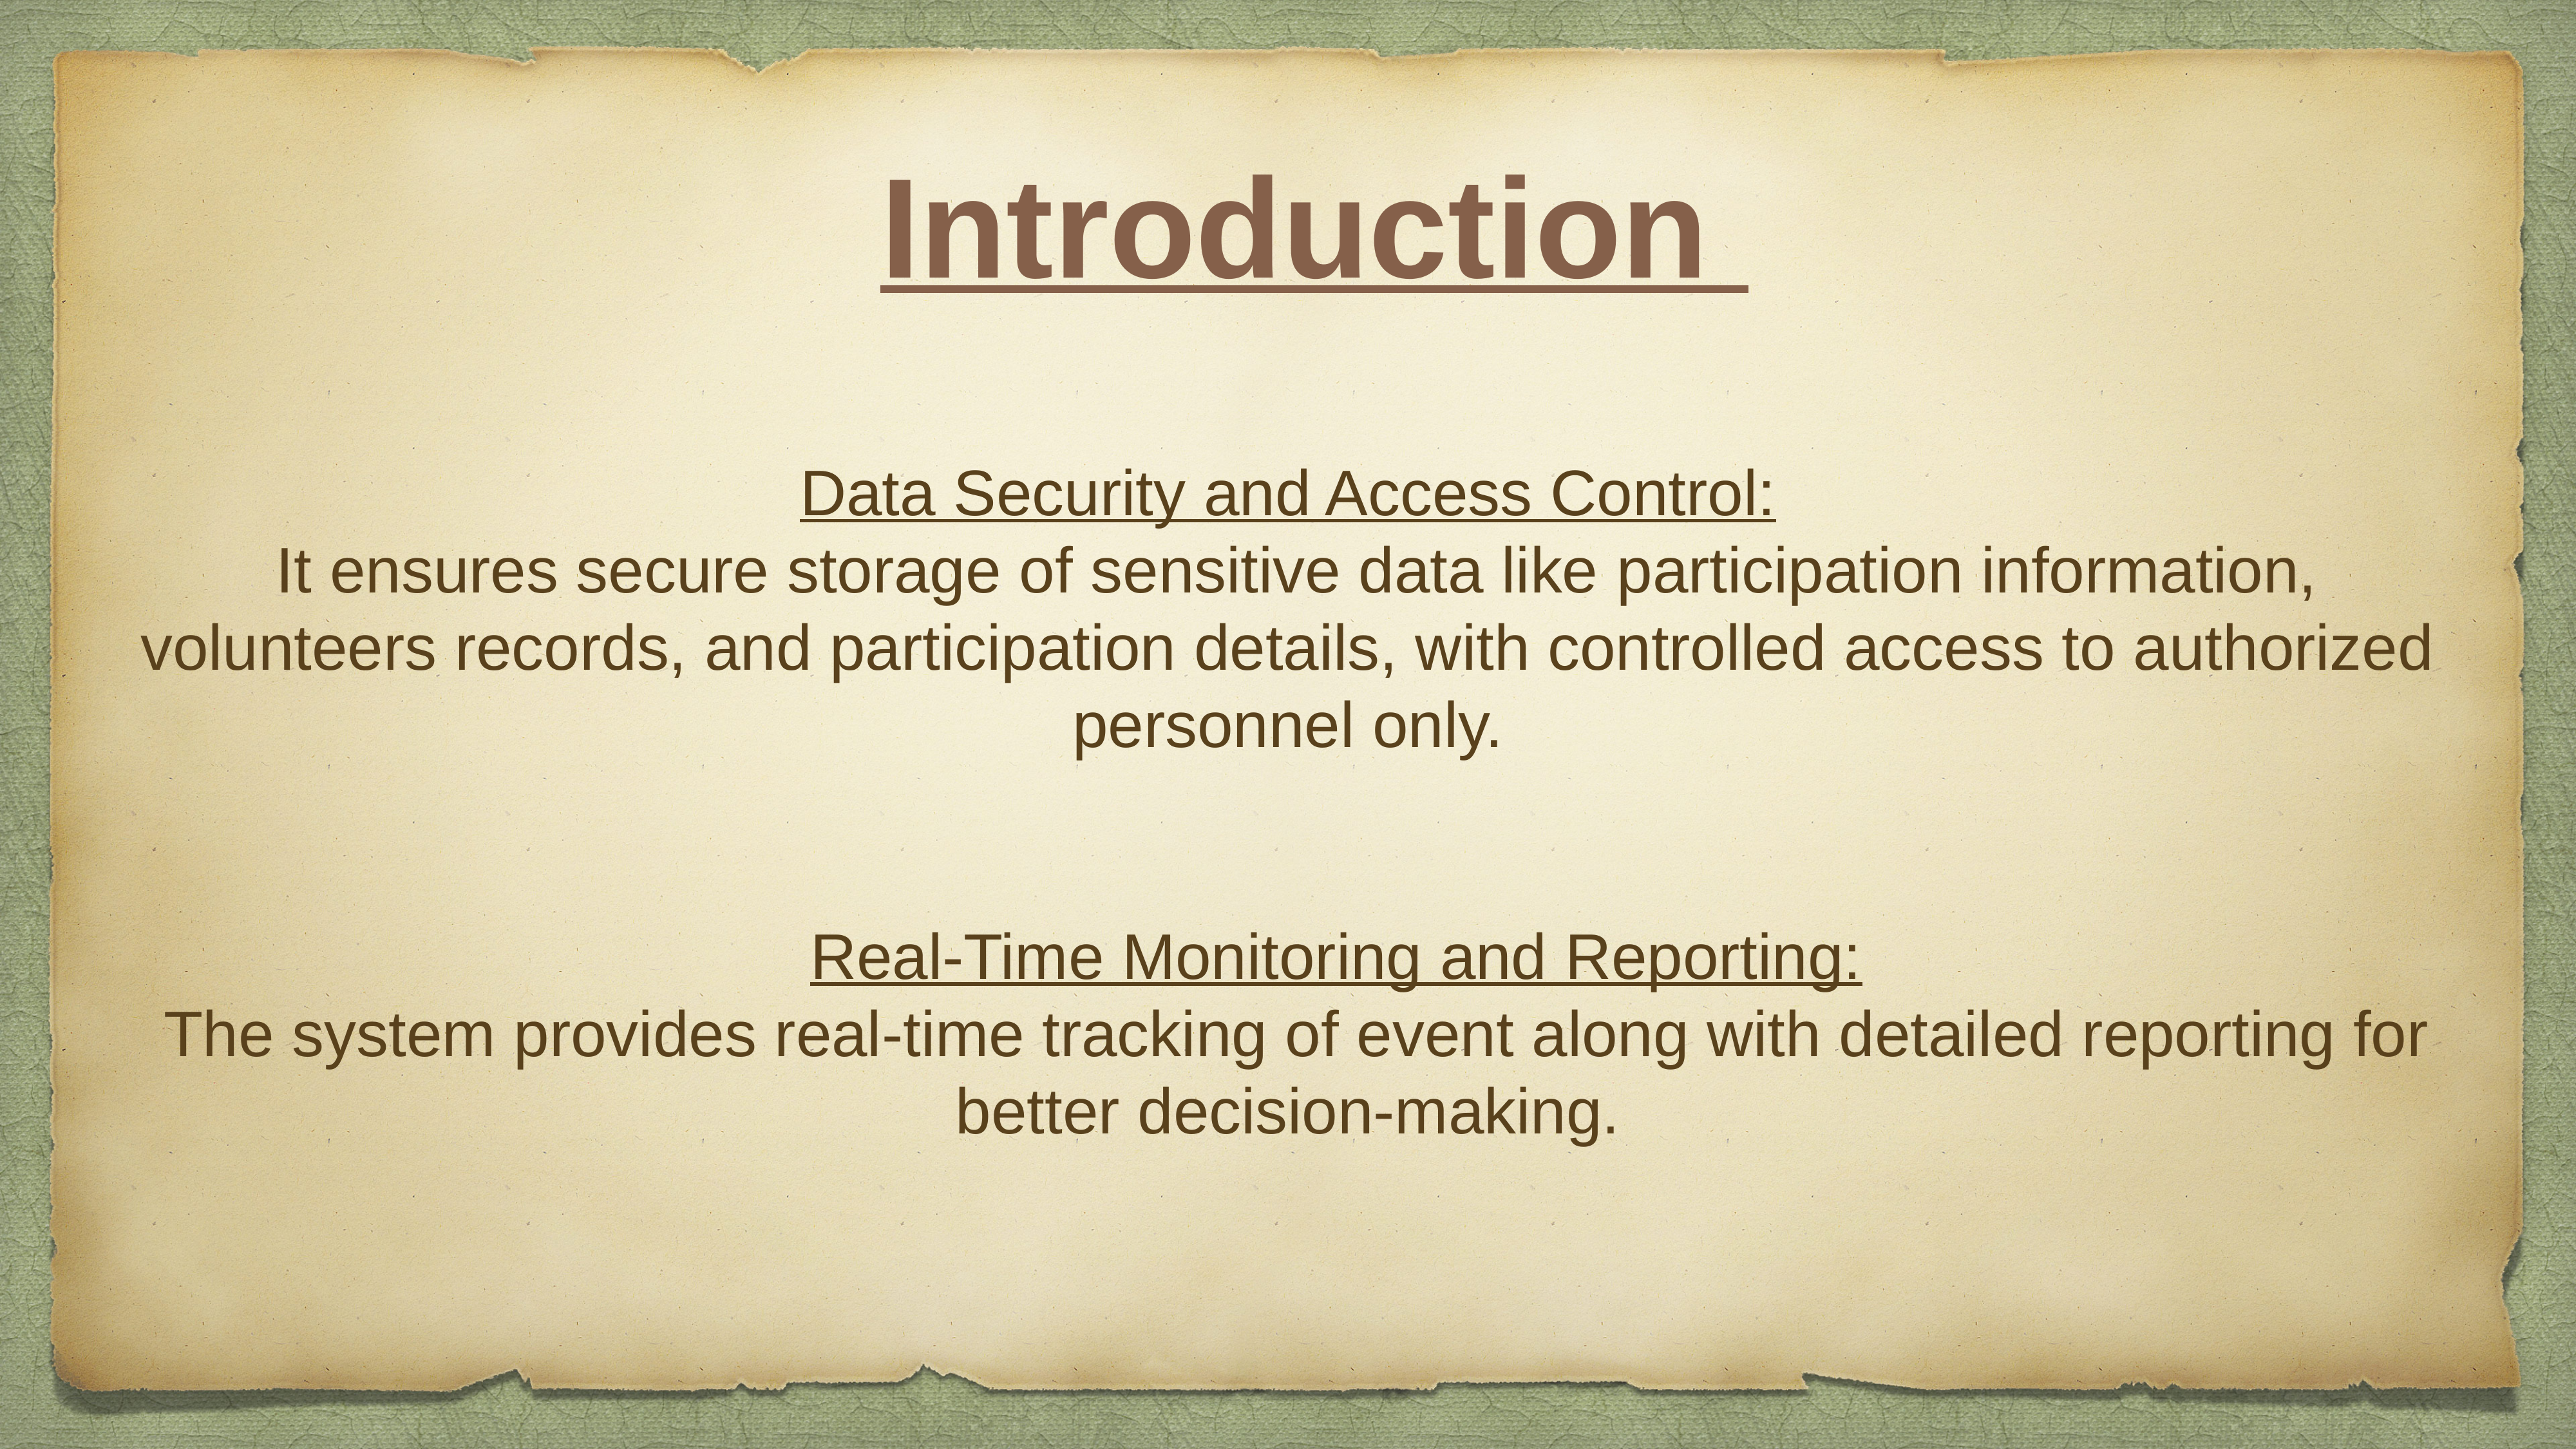

Introduction
Data Security and Access Control:
 It ensures secure storage of sensitive data like participation information, volunteers records, and participation details, with controlled access to authorized personnel only.

	Real-Time Monitoring and Reporting:
 The system provides real-time tracking of event along with detailed reporting for better decision-making.